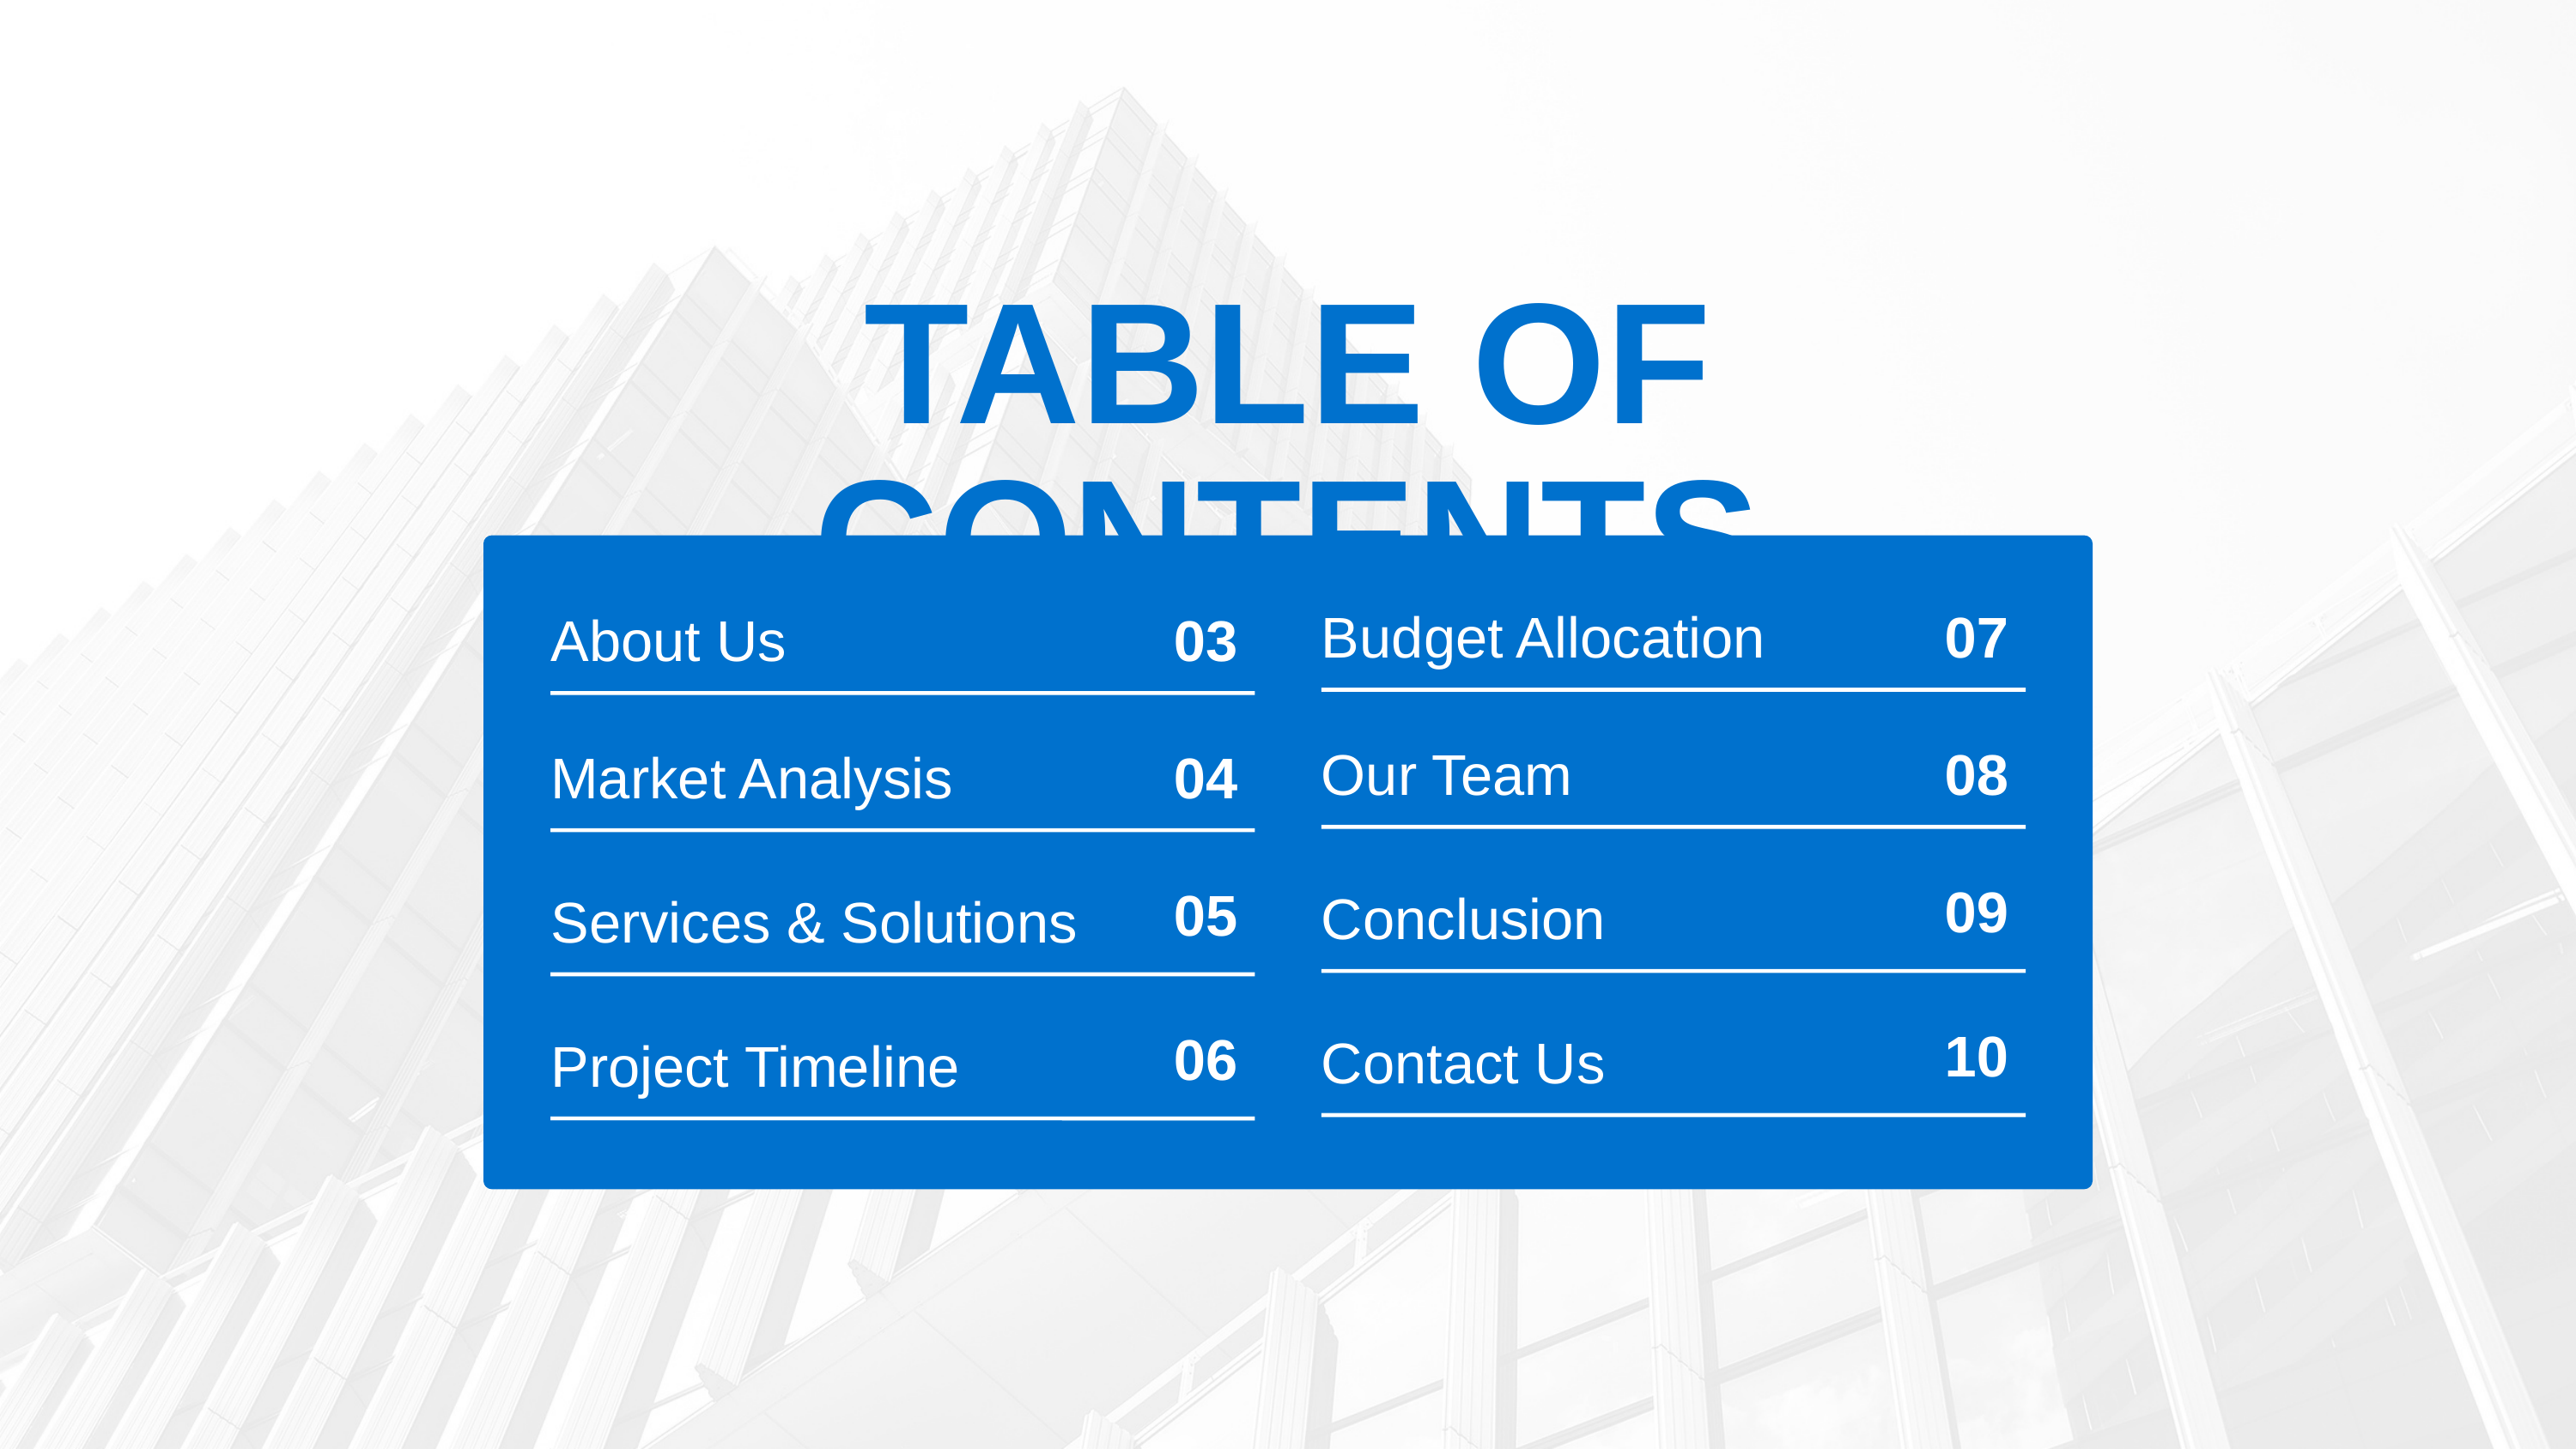

TABLE OF CONTENTS

Budget Allocation
07
About Us
03

Our Team
08
Market Analysis
04

09
05
Conclusion
Services & Solutions

10
06
Contact Us
Project Timeline